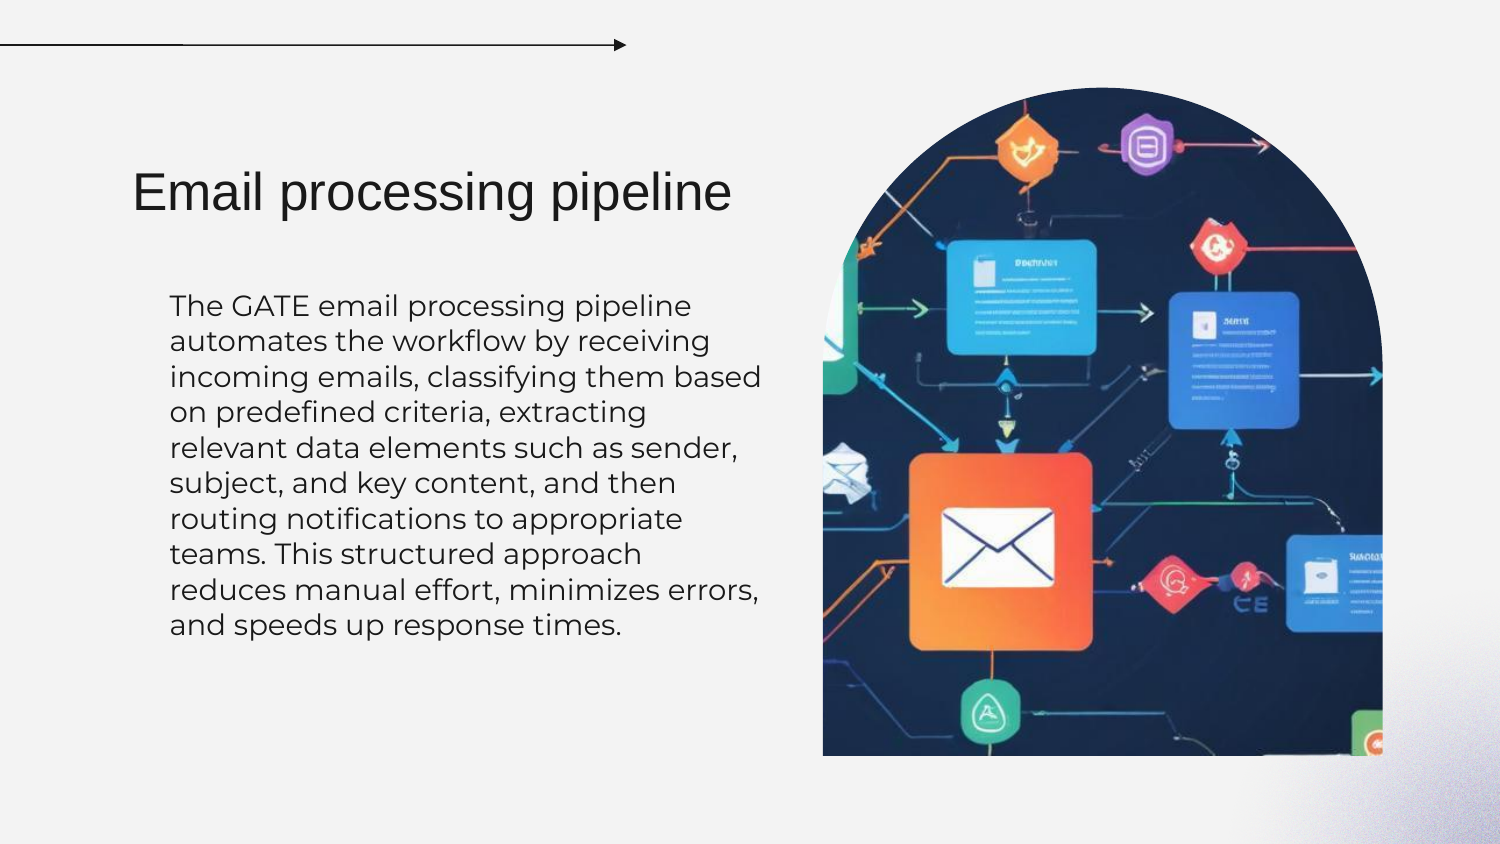

# Email processing pipeline
The GATE email processing pipeline automates the workflow by receiving incoming emails, classifying them based on predefined criteria, extracting relevant data elements such as sender, subject, and key content, and then routing notifications to appropriate teams. This structured approach reduces manual effort, minimizes errors, and speeds up response times.